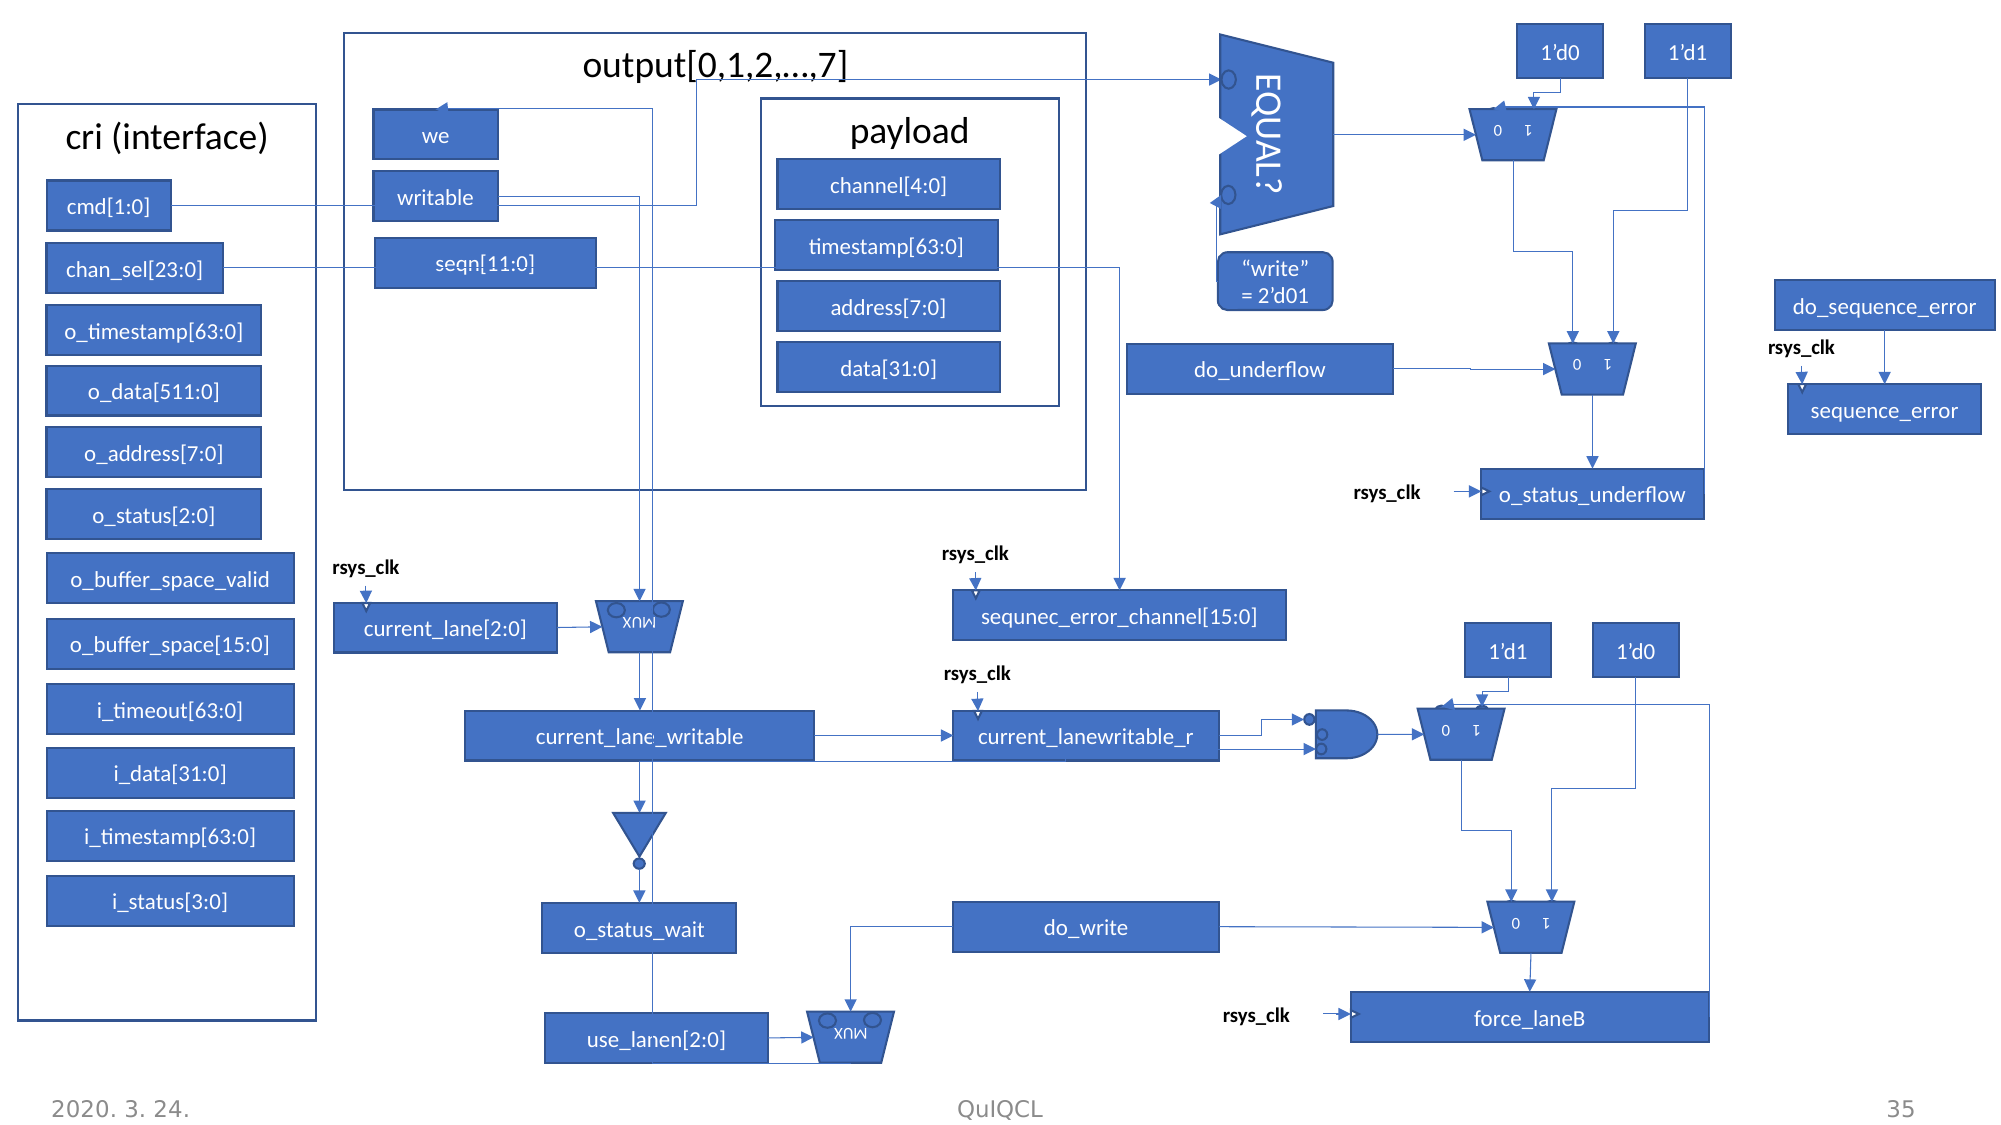

1’d0
1’d1
output[0,1,2,…,7]
payload
channel[4:0]
timestamp[63:0]
address[7:0]
data[31:0]
we
writable
seqn[11:0]
EQUAL?

cri (interface)
cmd[1:0]
chan_sel[23:0]
o_timestamp[63:0]
o_data[511:0]
o_address[7:0]
o_status[2:0]
o_buffer_space_valid
o_buffer_space[15:0]
i_timeout[63:0]
i_data[31:0]
i_timestamp[63:0]
i_status[3:0]
1      0

“write” = 2’d01
do_sequence_error
rsys_clk
sequence_error

1      0

do_underflow
o_status_underflow

rsys_clk
rsys_clk
sequnec_error_channel[15:0]

rsys_clk
current_lane[2:0]

MUX

1’d1
1’d0
rsys_clk
current_lanewritable_r

1      0

current_lane_writable

1      0

do_write
o_status_wait
force_laneB
rsys_clk

MUX

use_lanen[2:0]
2020. 3. 24.
QuIQCL
35